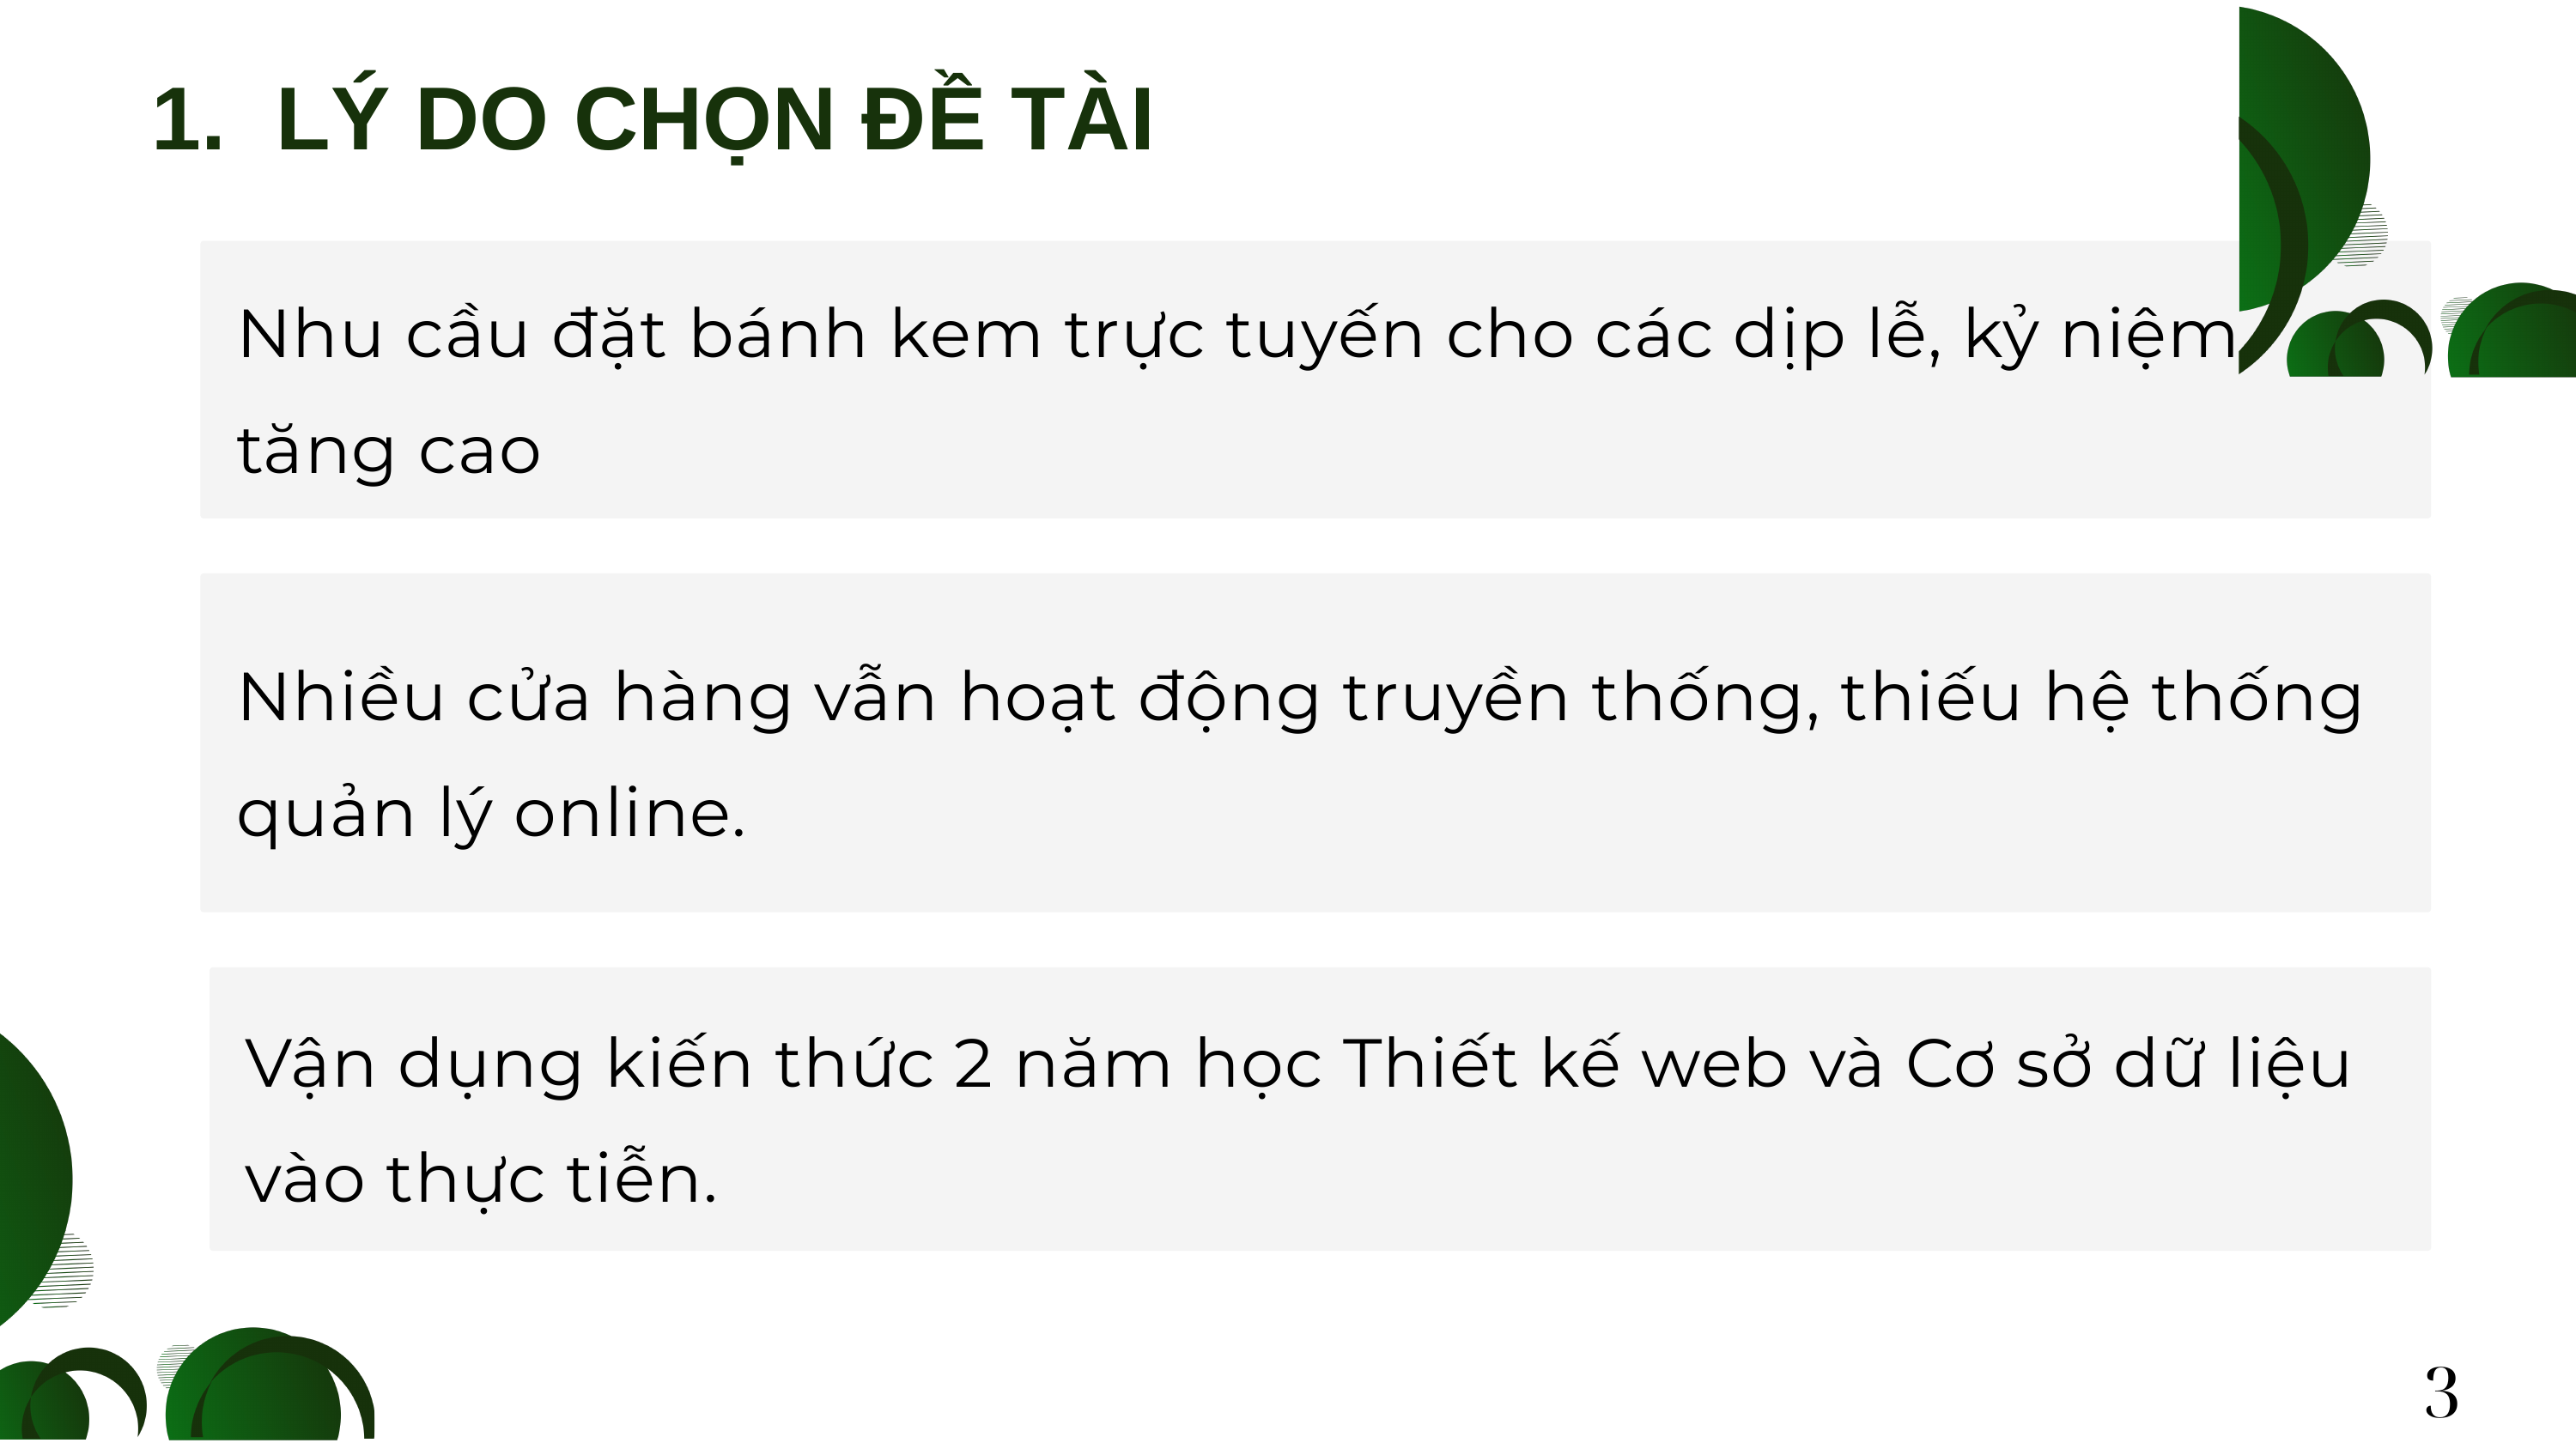

1.  LÝ DO CHỌN ĐỀ TÀI

Nhu cầu đặt bánh kem trực tuyến cho các dịp lễ, kỷ niệm tăng cao

Nhiều cửa hàng vẫn hoạt động truyền thống, thiếu hệ thống quản lý online.

Vận dụng kiến thức 2 năm học Thiết kế web và Cơ sở dữ liệu vào thực tiễn.

3